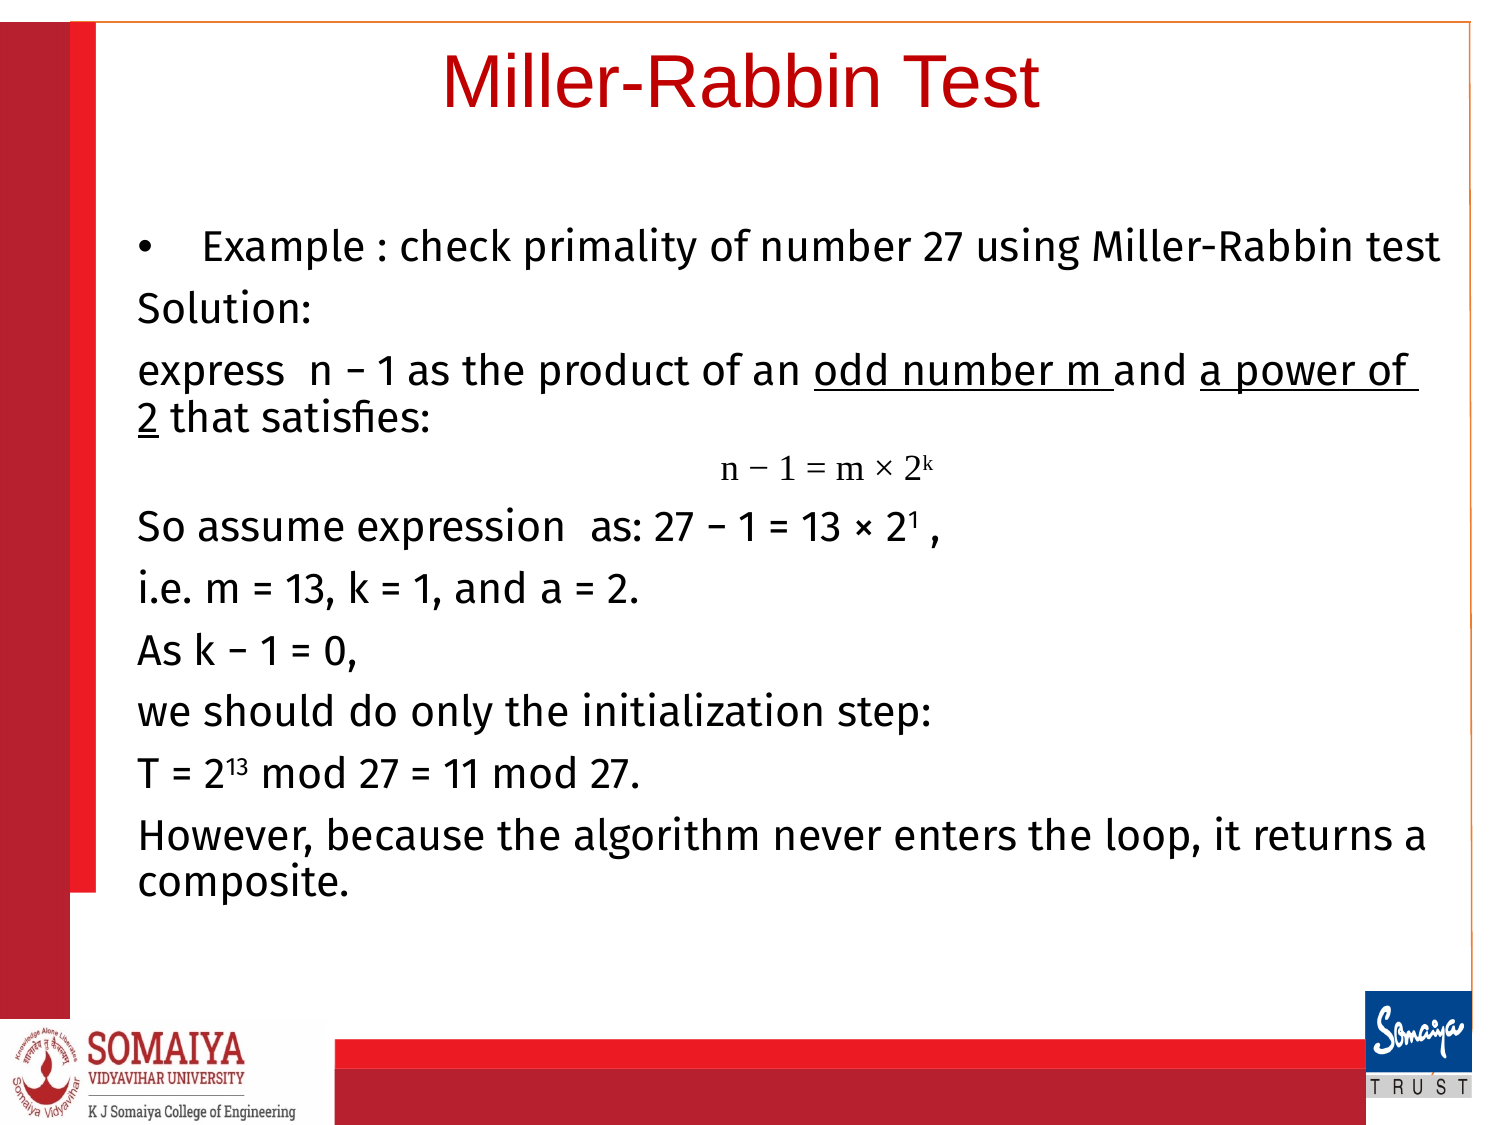

# Miller-Rabbin Test
Example : check primality of number 27 using Miller-Rabbin test
Solution:
express  n − 1 as the product of an odd number m and a power of  2 that satisfies:
n − 1 = m × 2k
So assume expression  as: 27 − 1 = 13 × 21 ,
i.e. m = 13, k = 1, and a = 2.
As k − 1 = 0,
we should do only the initialization step:
T = 213 mod 27 = 11 mod 27.
However, because the algorithm never enters the loop, it returns a composite.